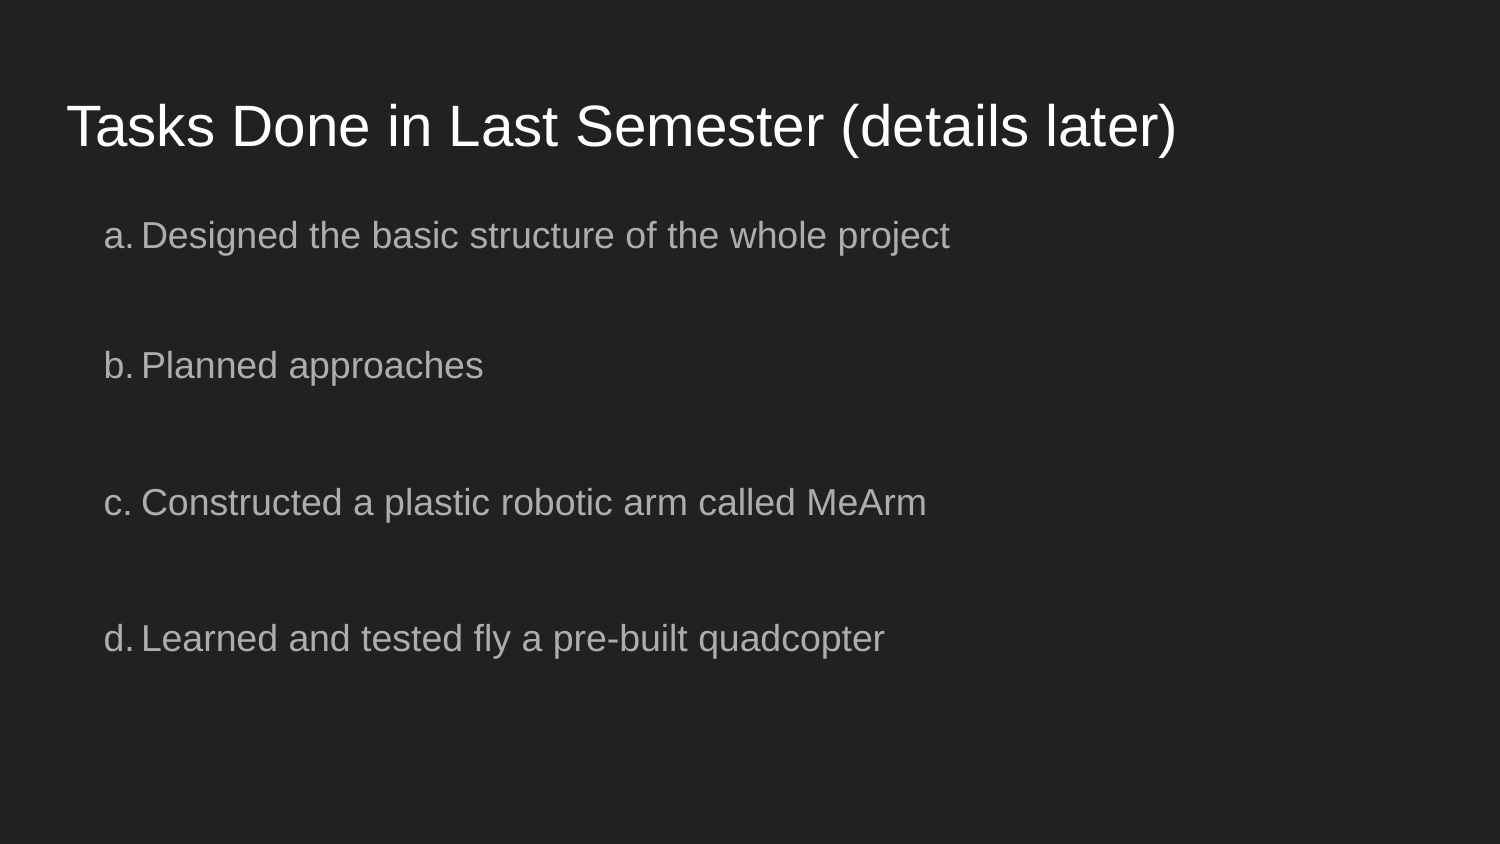

# Tasks Done in Last Semester (details later)
Designed the basic structure of the whole project
Planned approaches
Constructed a plastic robotic arm called MeArm
Learned and tested fly a pre-built quadcopter